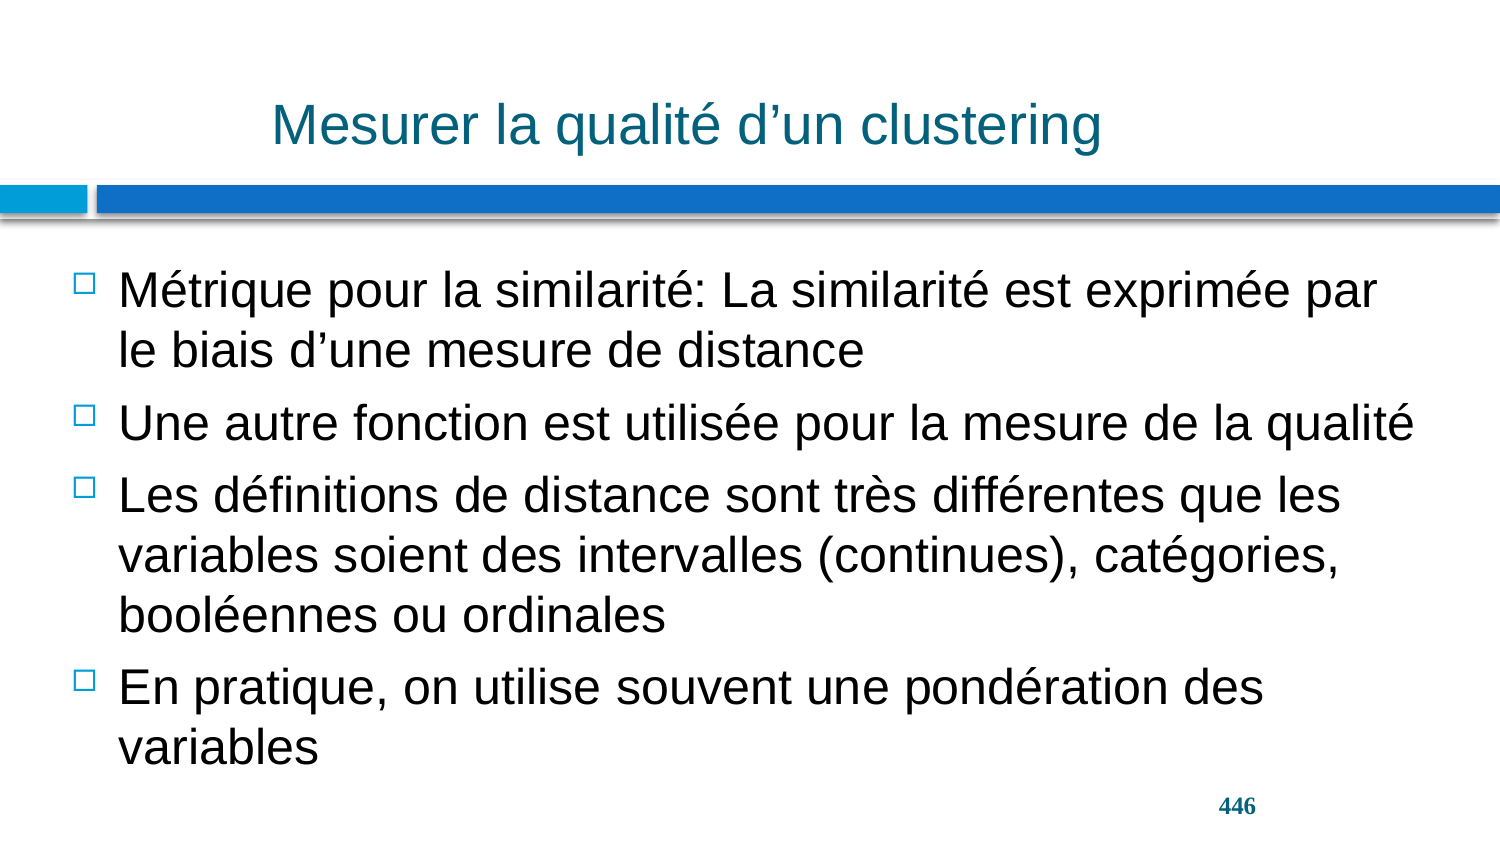

# Mesurer la qualité d’un clustering
Métrique pour la similarité: La similarité est exprimée par le biais d’une mesure de distance
Une autre fonction est utilisée pour la mesure de la qualité
Les définitions de distance sont très différentes que les variables soient des intervalles (continues), catégories, booléennes ou ordinales
En pratique, on utilise souvent une pondération des variables
446